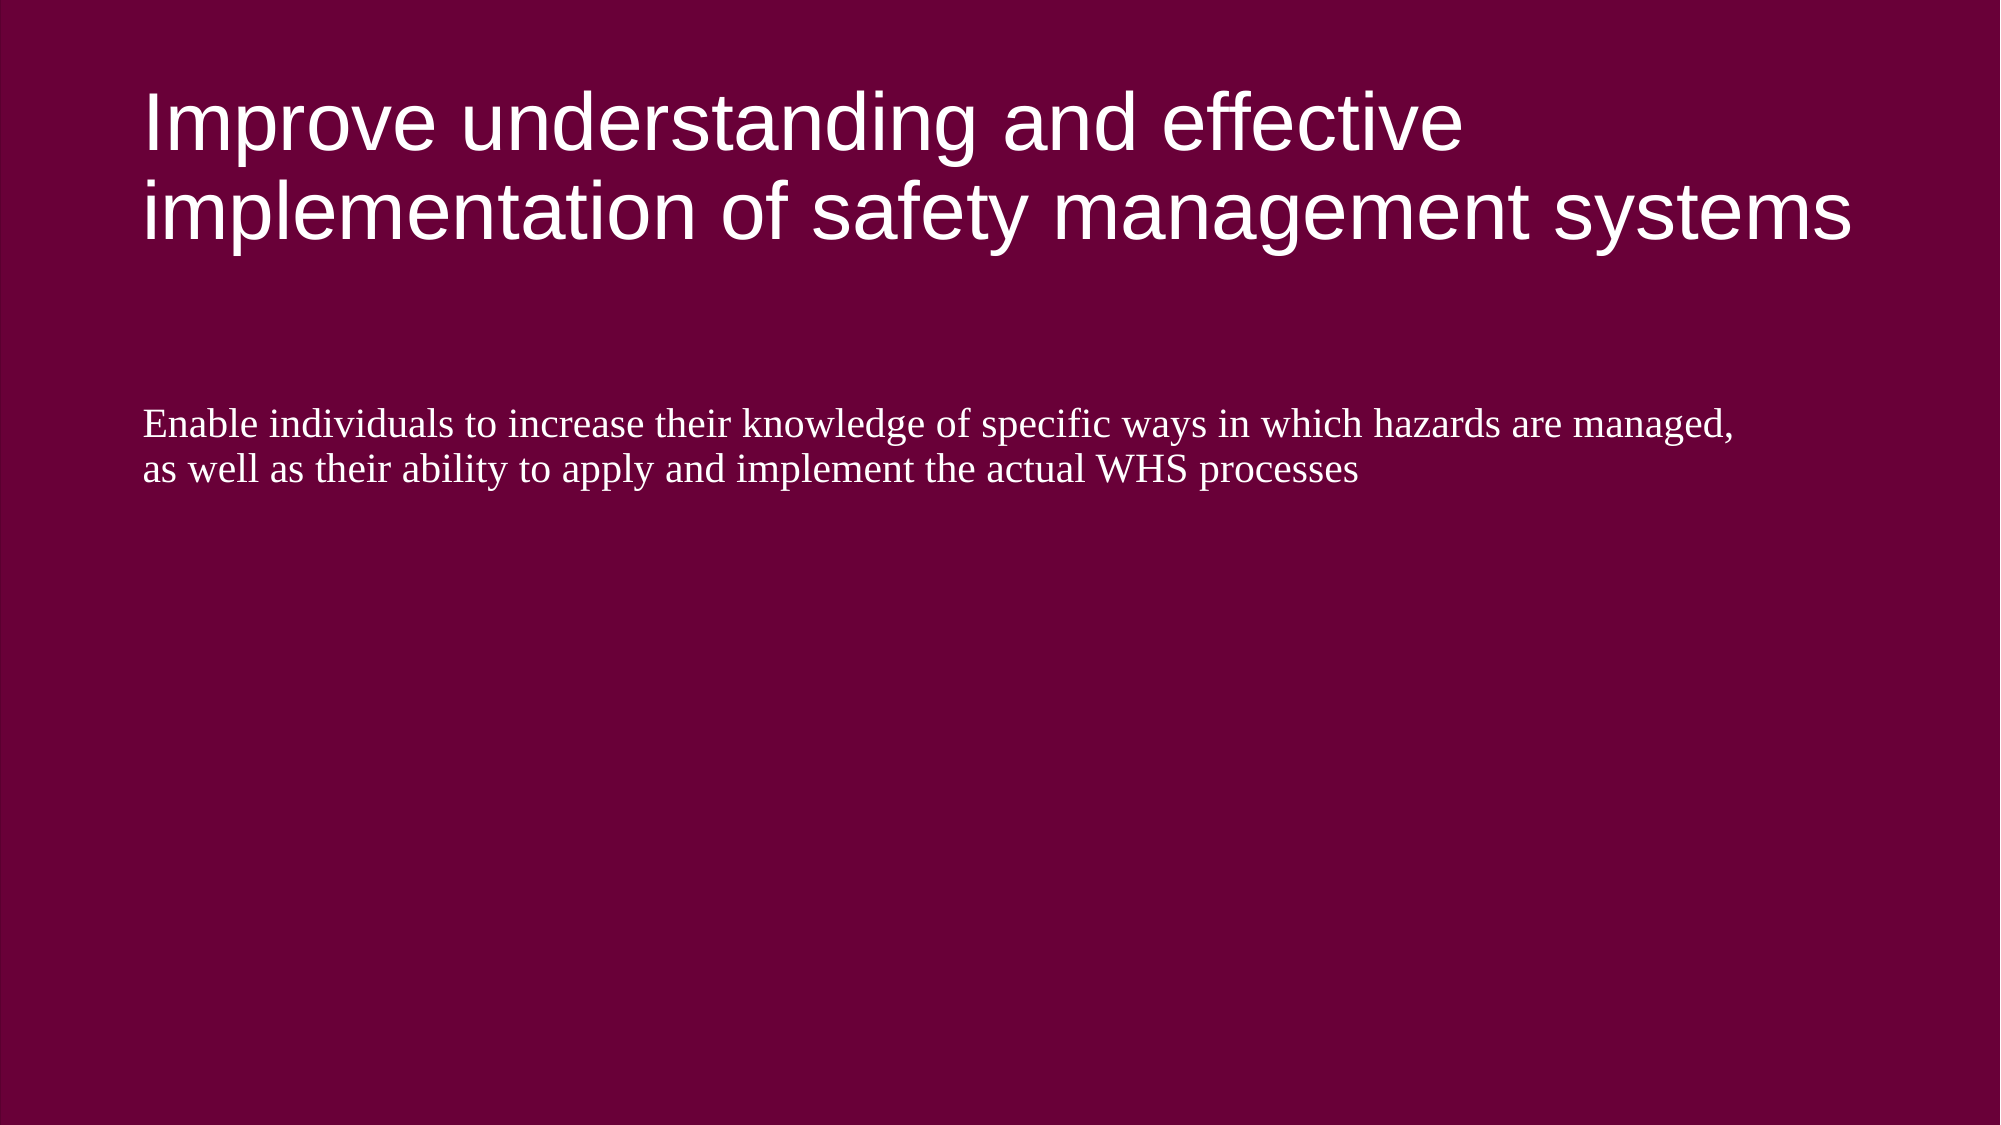

# Improve understanding and effective implementation of safety management systems
Enable individuals to increase their knowledge of specific ways in which hazards are managed,
as well as their ability to apply and implement the actual WHS processes